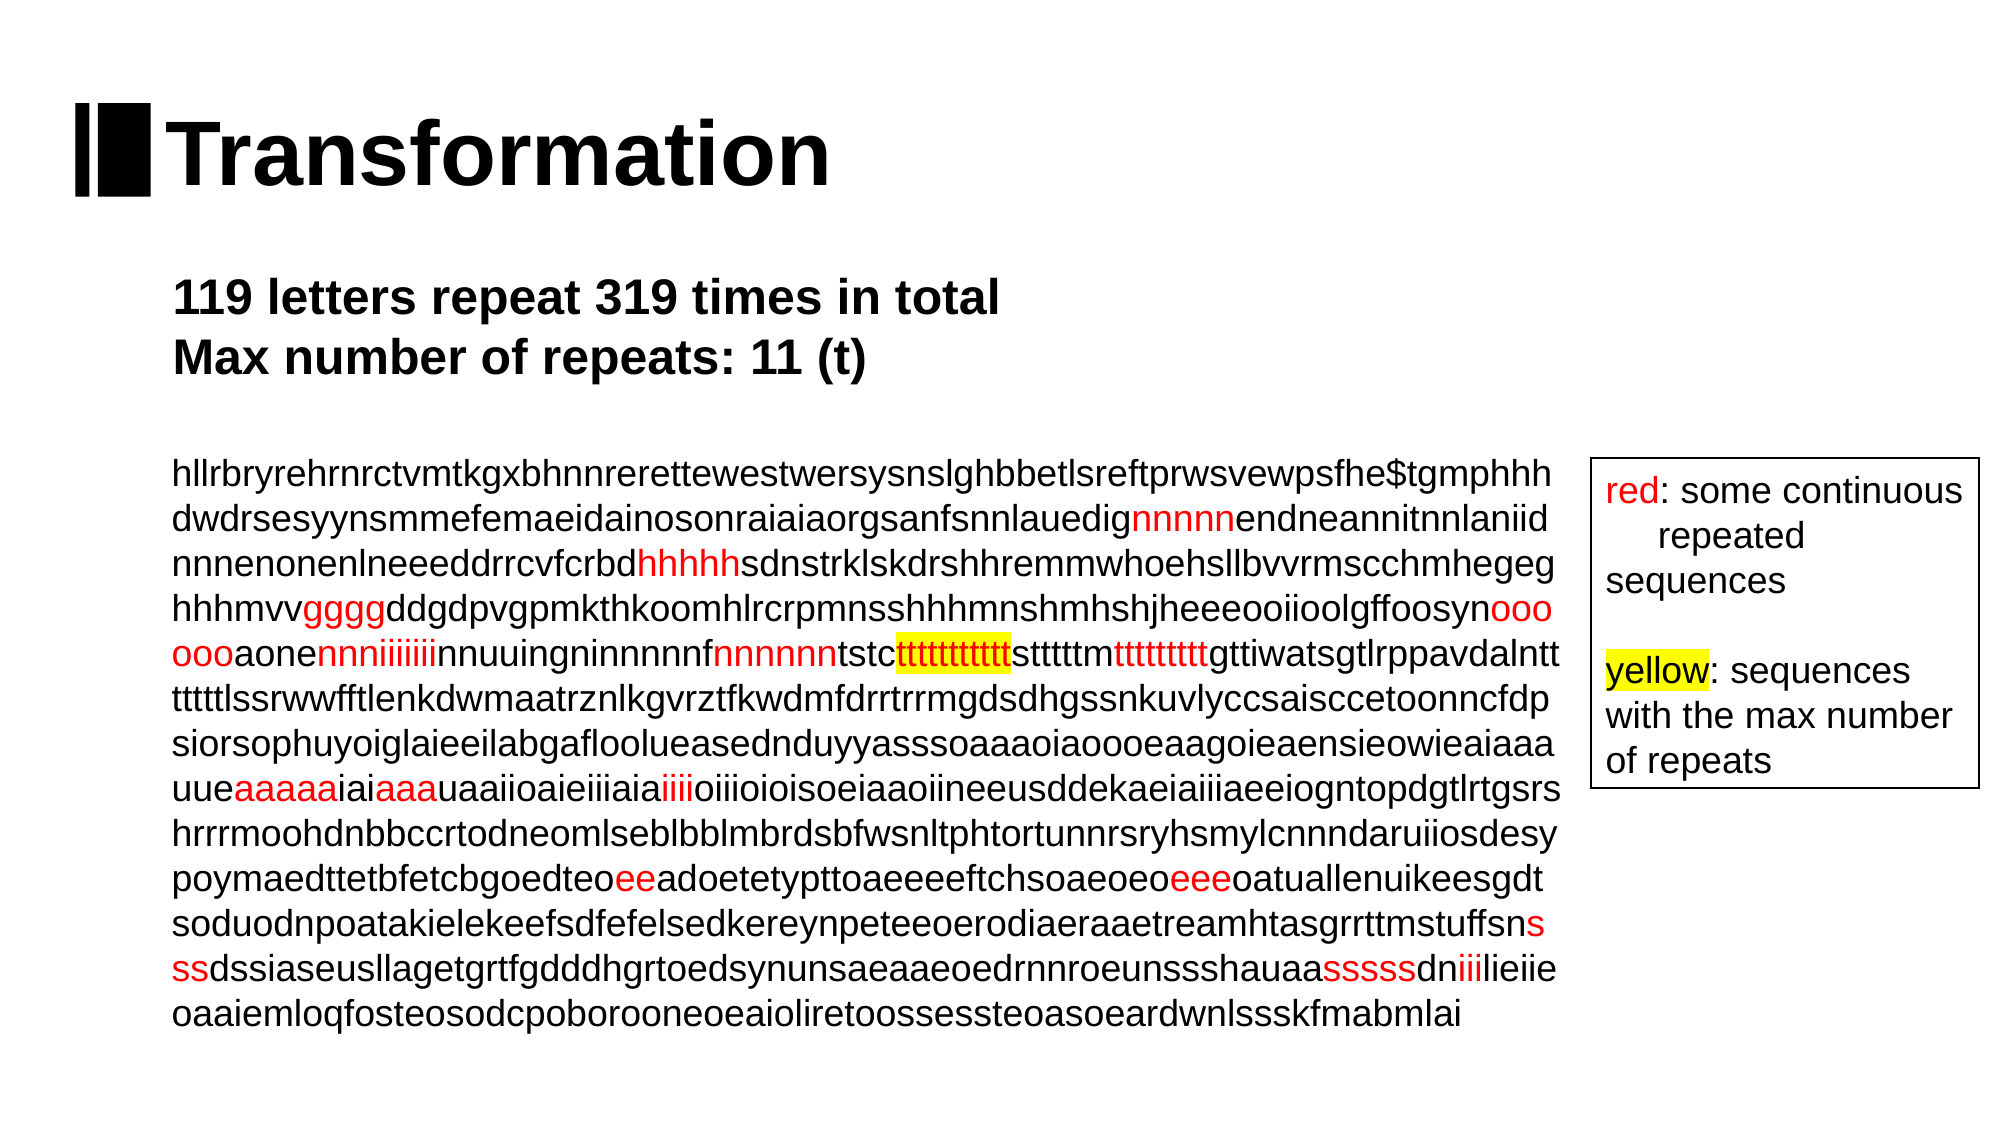

Transformation

119 letters repeat 319 times in total
Max number of repeats: 11 (t)
hllrbryrehrnrctvmtkgxbhnnrerettewestwersysnslghbbetlsreftprwsvewpsfhe$tgmphhhdwdrsesyynsmmefemaeidainosonraiaiaorgsanfsnnlauedignnnnnendneannitnnlaniidnnnenonenlneeeddrrcvfcrbdhhhhhsdnstrklskdrshhremmwhoehsllbvvrmscchmhegeghhhmvvggggddgdpvgpmkthkoomhlrcrpmnsshhhmnshmhshjheeeooiioolgffoosynooooooaonennniiiiiiinnuuingninnnnnfnnnnnntstctttttttttttstttttmtttttttttgttiwatsgtlrppavdalntttttttlssrwwfftlenkdwmaatrznlkgvrztfkwdmfdrrtrrmgdsdhgssnkuvlyccsaisccetoonncfdpsiorsophuyoiglaieeilabgafloolueasednduyyasssoaaaoiaoooeaagoieaensieowieaiaaauueaaaaaiaiaaauaaiioaieiiiaiaiiiioiiioioisoeiaaoiineeusddekaeiaiiiaeeiogntopdgtlrtgsrshrrrmoohdnbbccrtodneomlseblbblmbrdsbfwsnltphtortunnrsryhsmylcnnndaruiiosdesypoymaedttetbfetcbgoedteoeeadoetetypttoaeeeeftchsoaeoeoeeeoatuallenuikeesgdtsoduodnpoatakielekeefsdfefelsedkereynpeteeoerodiaeraaetreamhtasgrrttmstuffsnsssdssiaseusllagetgrtfgdddhgrtoedsynunsaeaaeoedrnnroeunssshauaasssssdniiilieiieoaaiemloqfosteosodcpoborooneoeaioliretoossessteoasoeardwnlssskfmabmlai

red: some continuous      repeated sequences

yellow: sequences with the max number of repeats